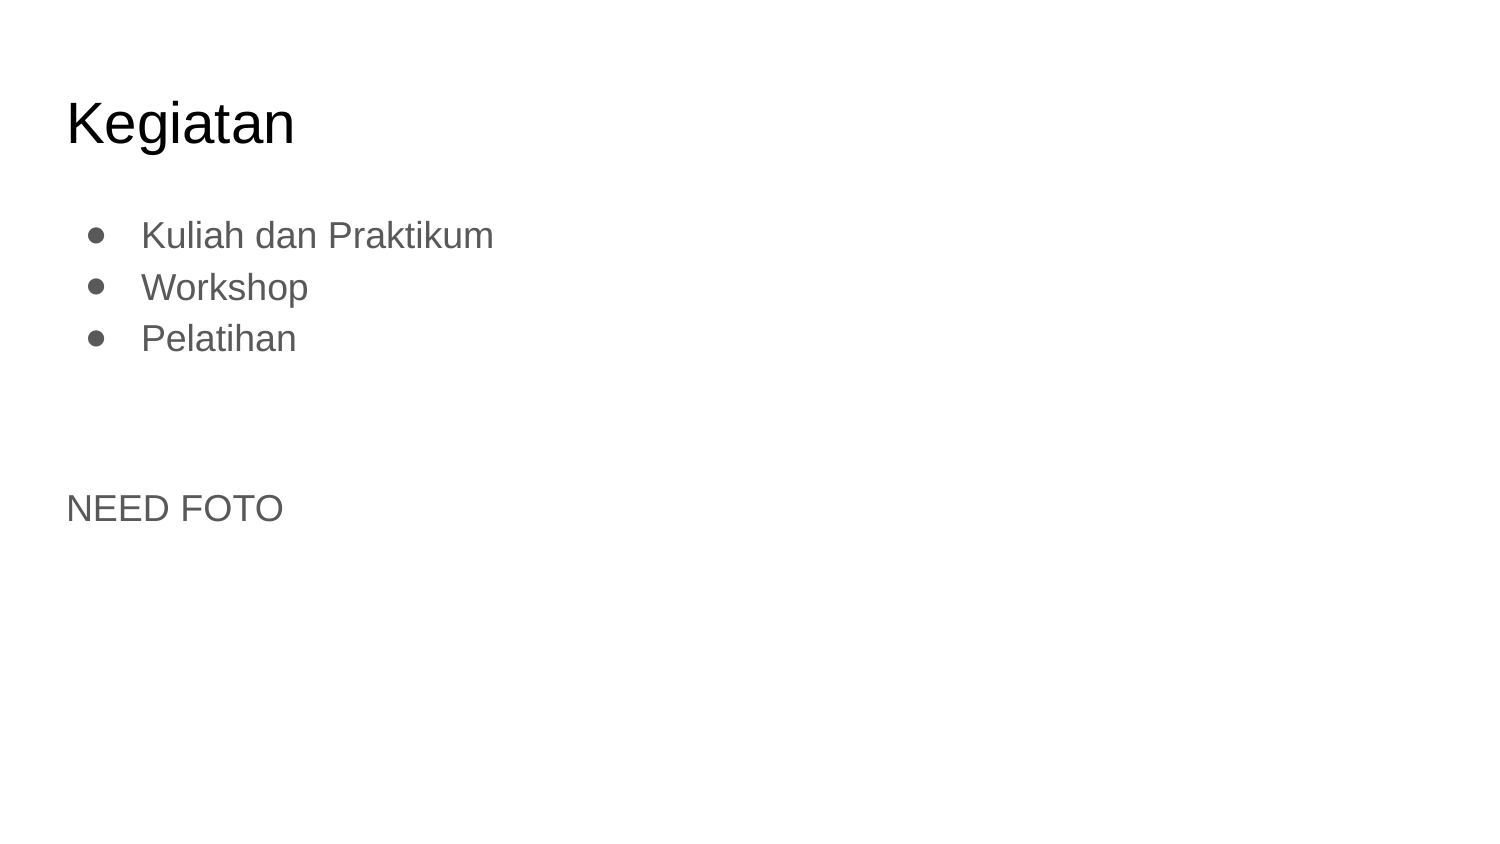

# Kegiatan
Kuliah dan Praktikum
Workshop
Pelatihan

NEED FOTO